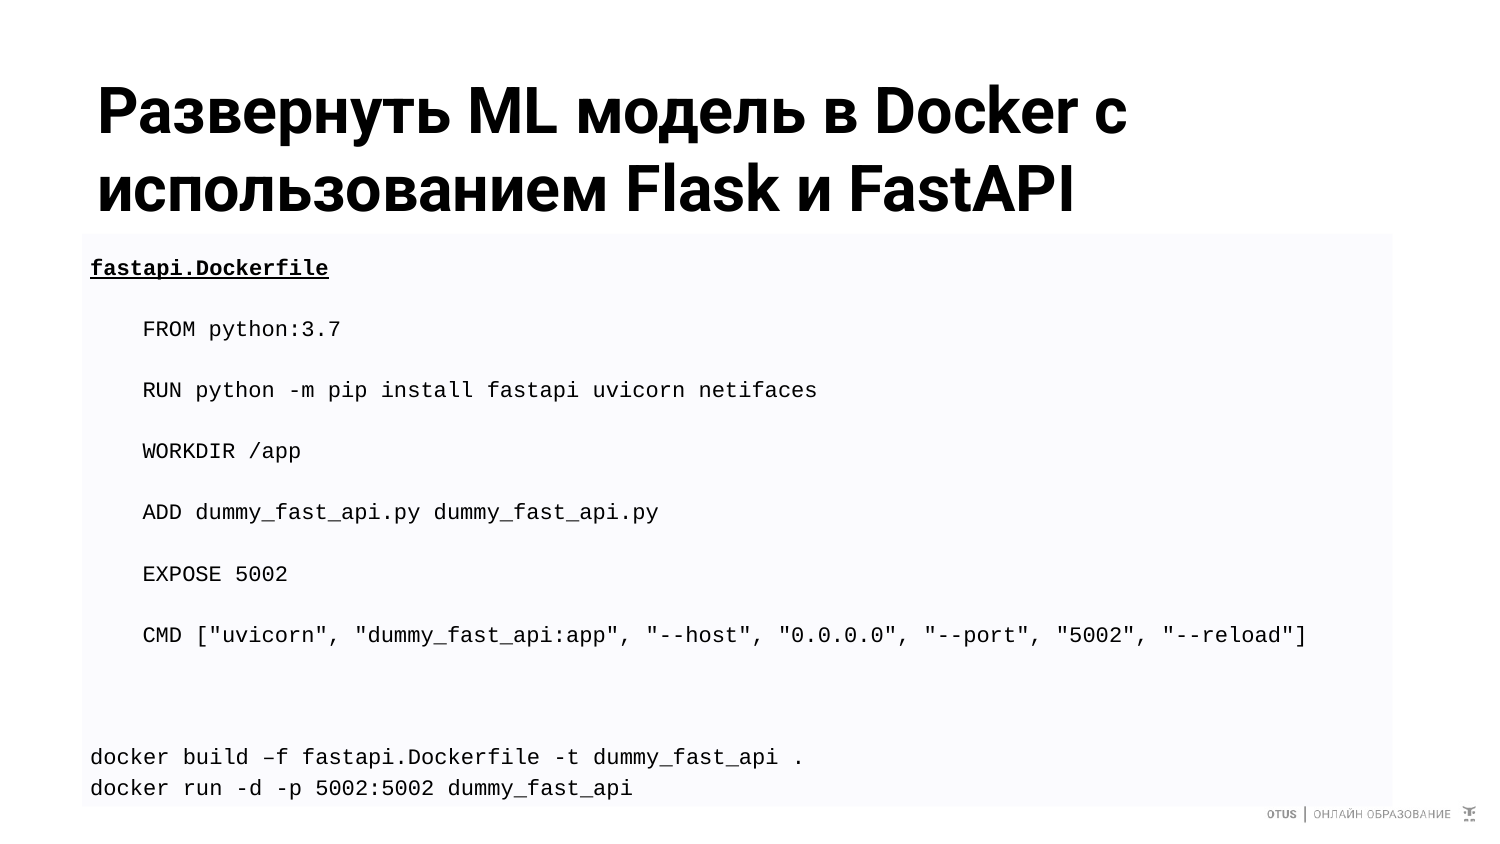

# Развернуть ML модель в Docker с использованием Flask и FastAPI
fastapi.Dockerfile

FROM python:3.7

RUN python -m pip install fastapi uvicorn netifaces

WORKDIR /app

ADD dummy_fast_api.py dummy_fast_api.py

EXPOSE 5002

CMD ["uvicorn", "dummy_fast_api:app", "--host", "0.0.0.0", "--port", "5002", "--reload"]

docker build –f fastapi.Dockerfile -t dummy_fast_api .
docker run -d -p 5002:5002 dummy_fast_api